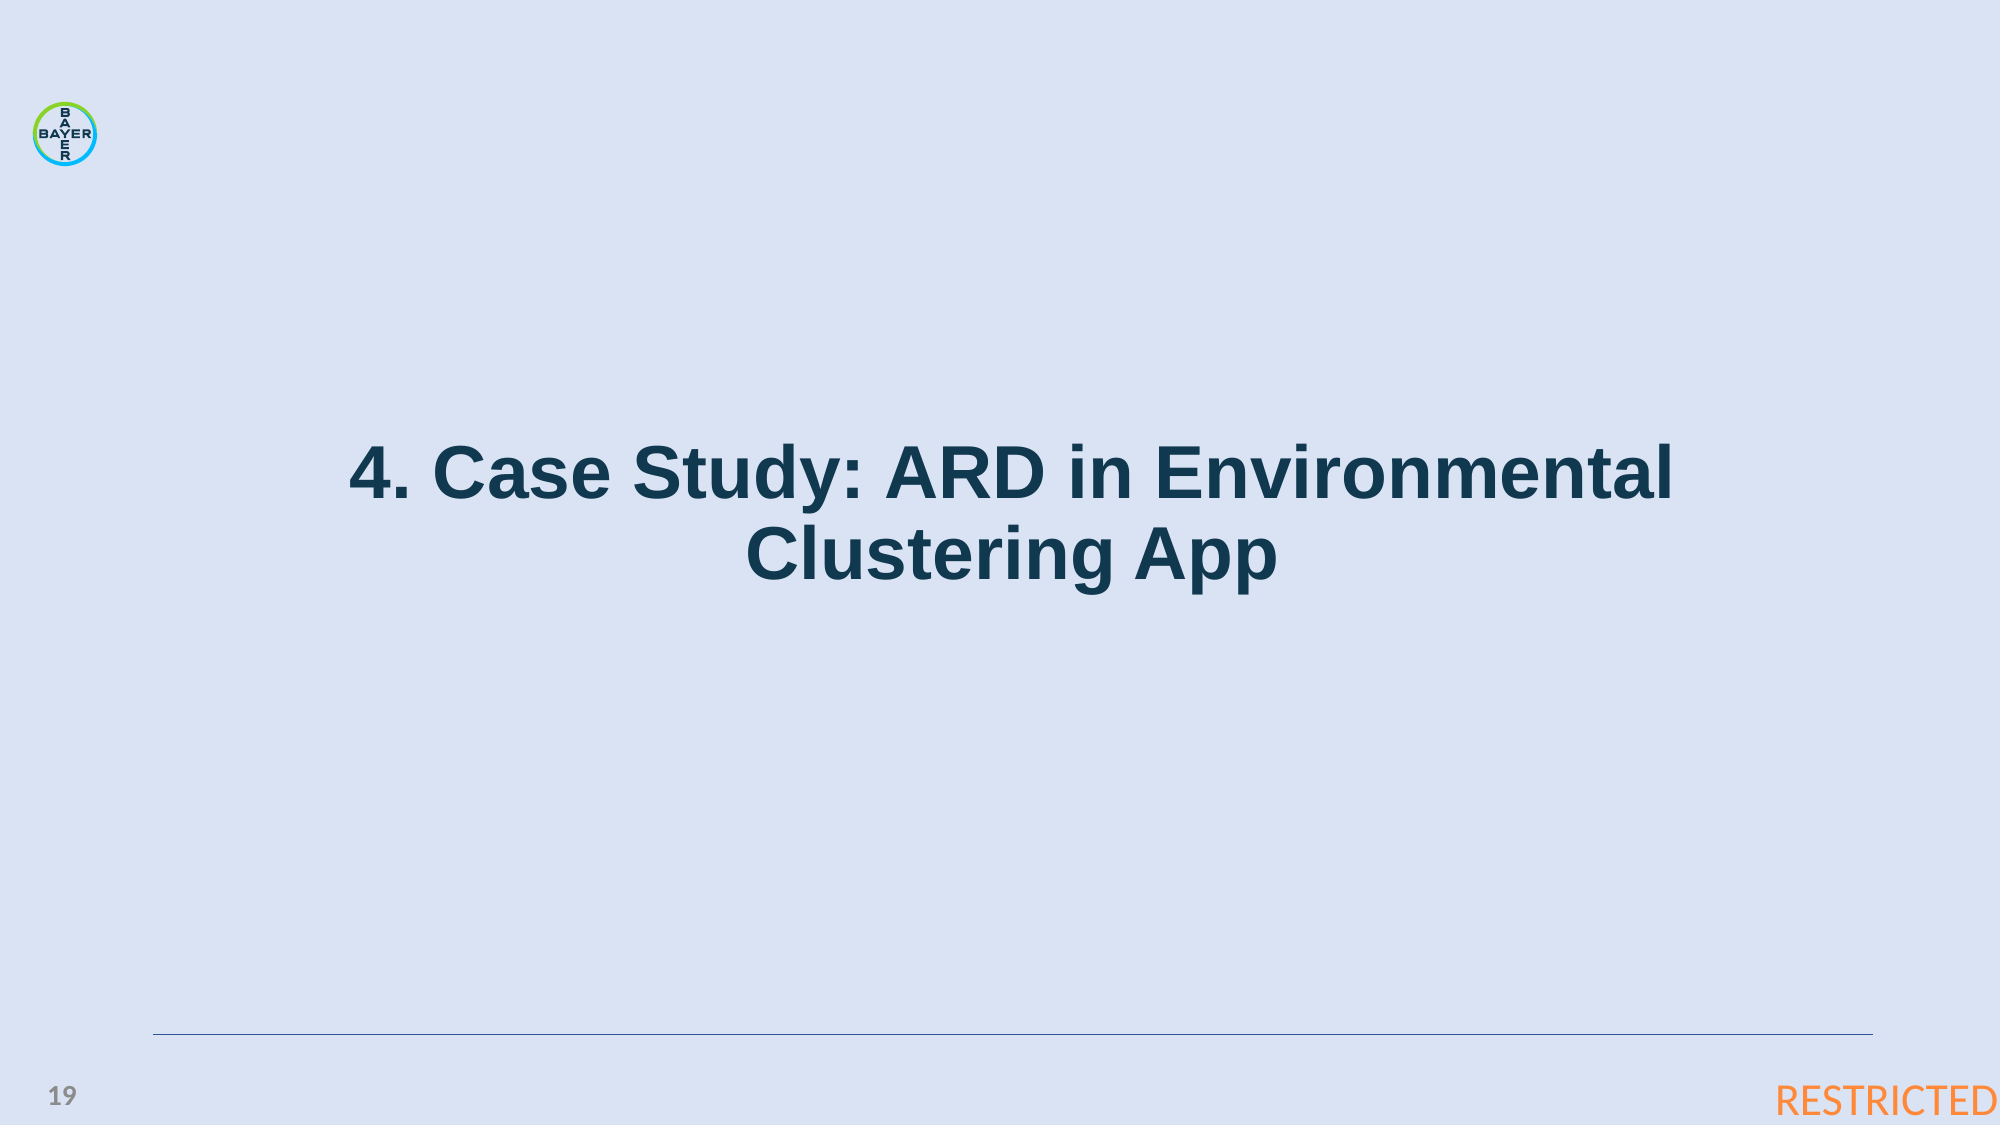

4. Case Study: ARD in Environmental Clustering App
19